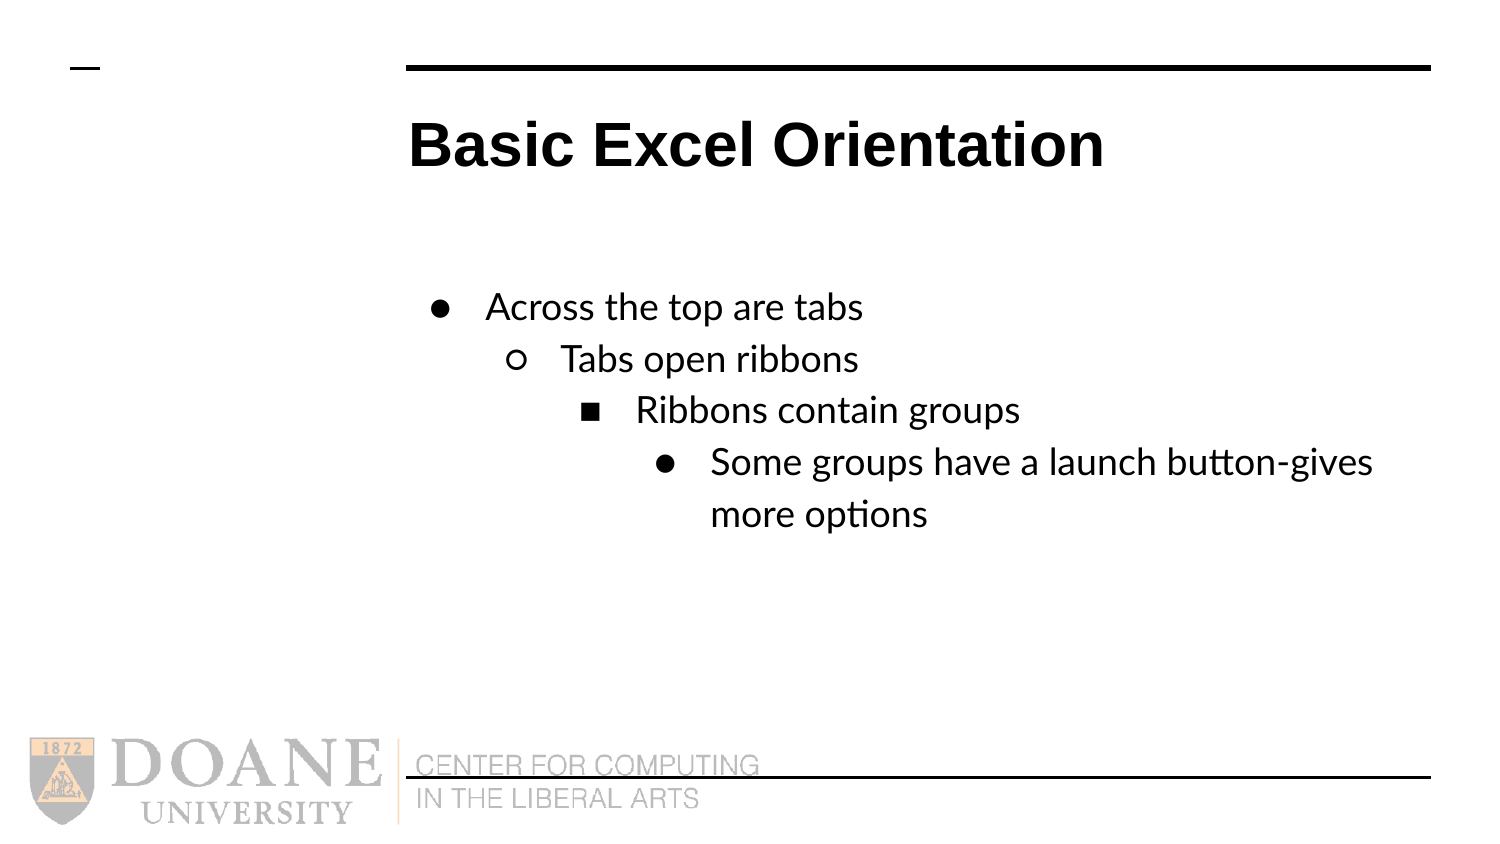

# Basic Excel Orientation
Across the top are tabs
Tabs open ribbons
Ribbons contain groups
Some groups have a launch button-gives more options